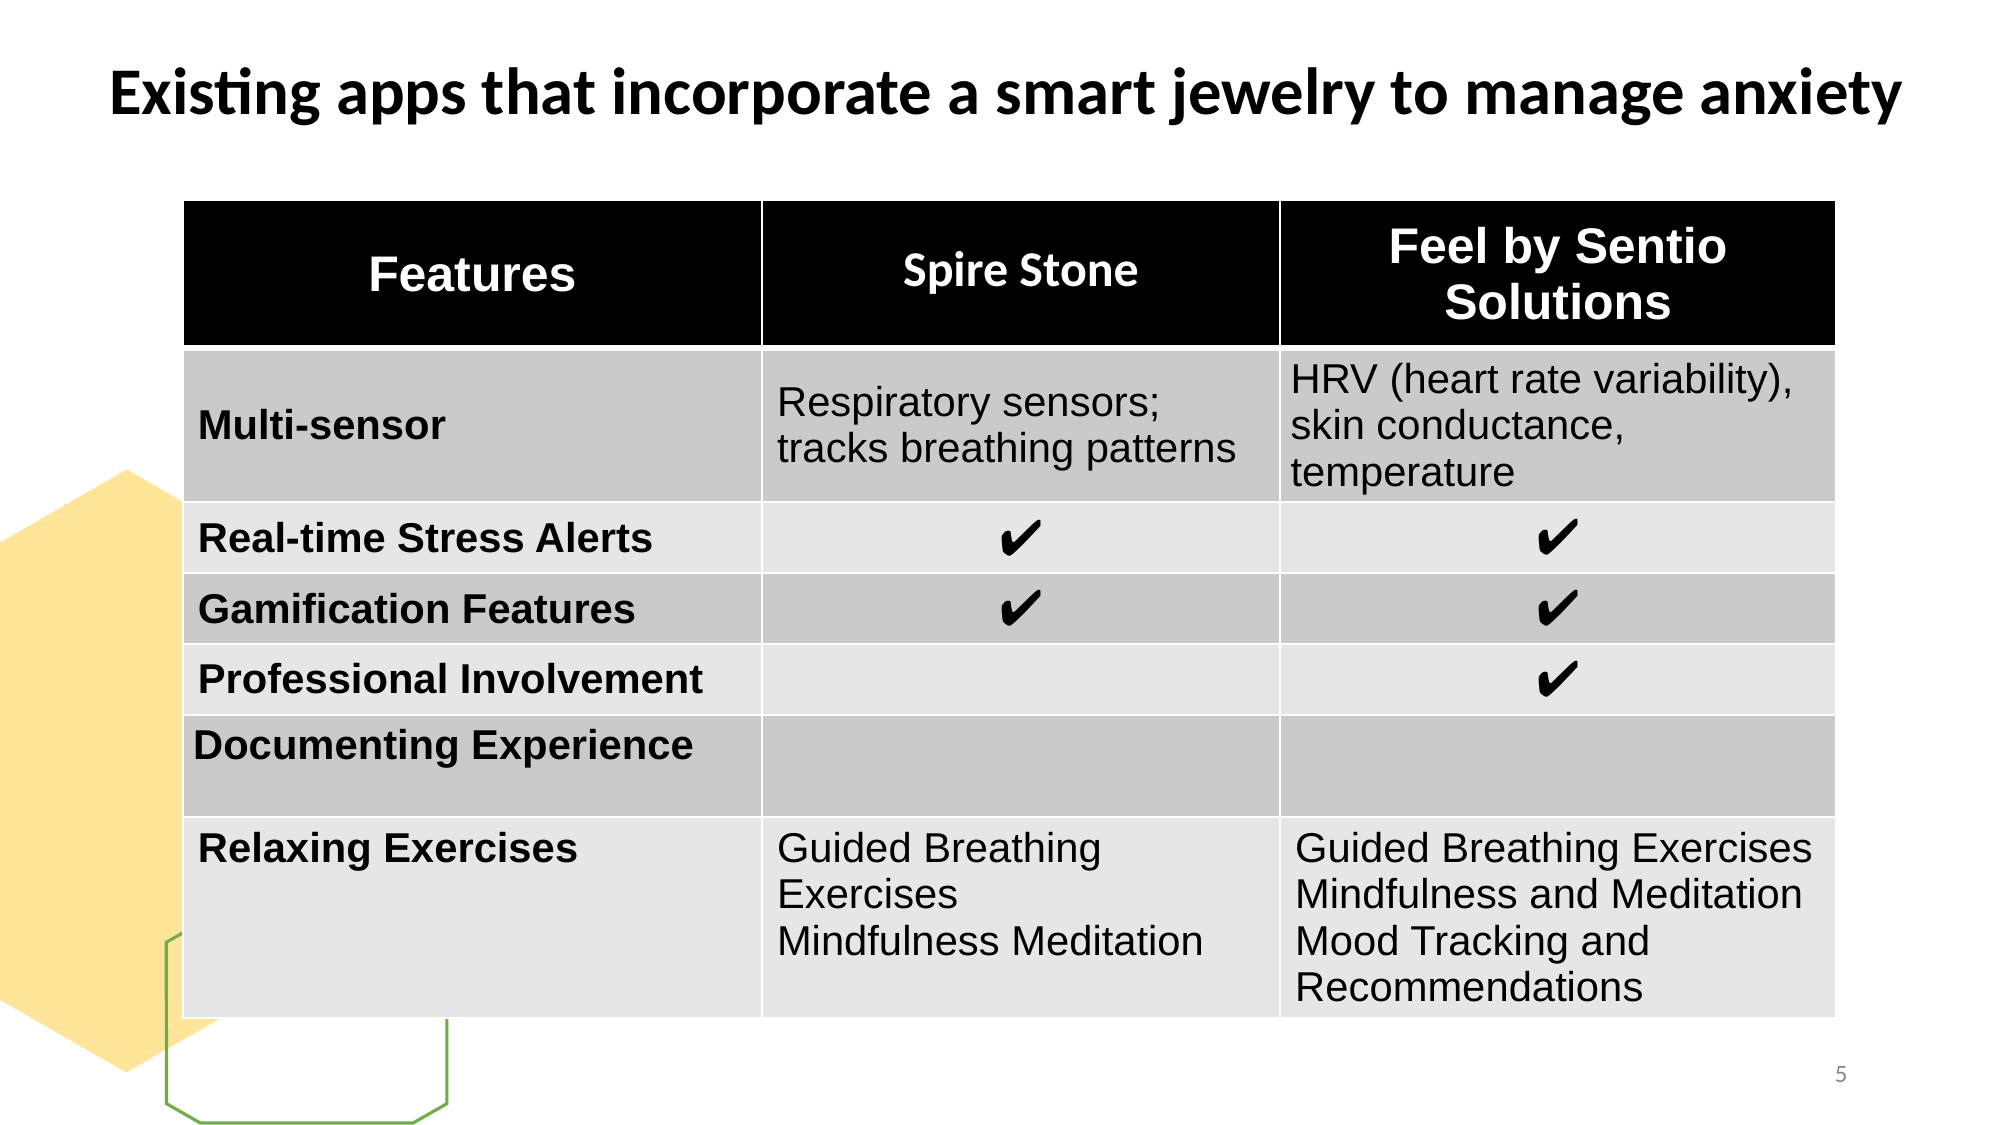

Existing apps that incorporate a smart jewelry to manage anxiety
| Features | Spire Stone | Feel by Sentio Solutions |
| --- | --- | --- |
| Multi-sensor | Respiratory sensors; tracks breathing patterns | HRV (heart rate variability), skin conductance, temperature |
| Real-time Stress Alerts | ✔ | ✔ |
| Gamification Features | ✔ | ✔ |
| Professional Involvement |  | ✔ |
| Documenting Experience |  |  |
| Relaxing Exercises | Guided Breathing Exercises Mindfulness Meditation | Guided Breathing Exercises Mindfulness and Meditation Mood Tracking and Recommendations |
5